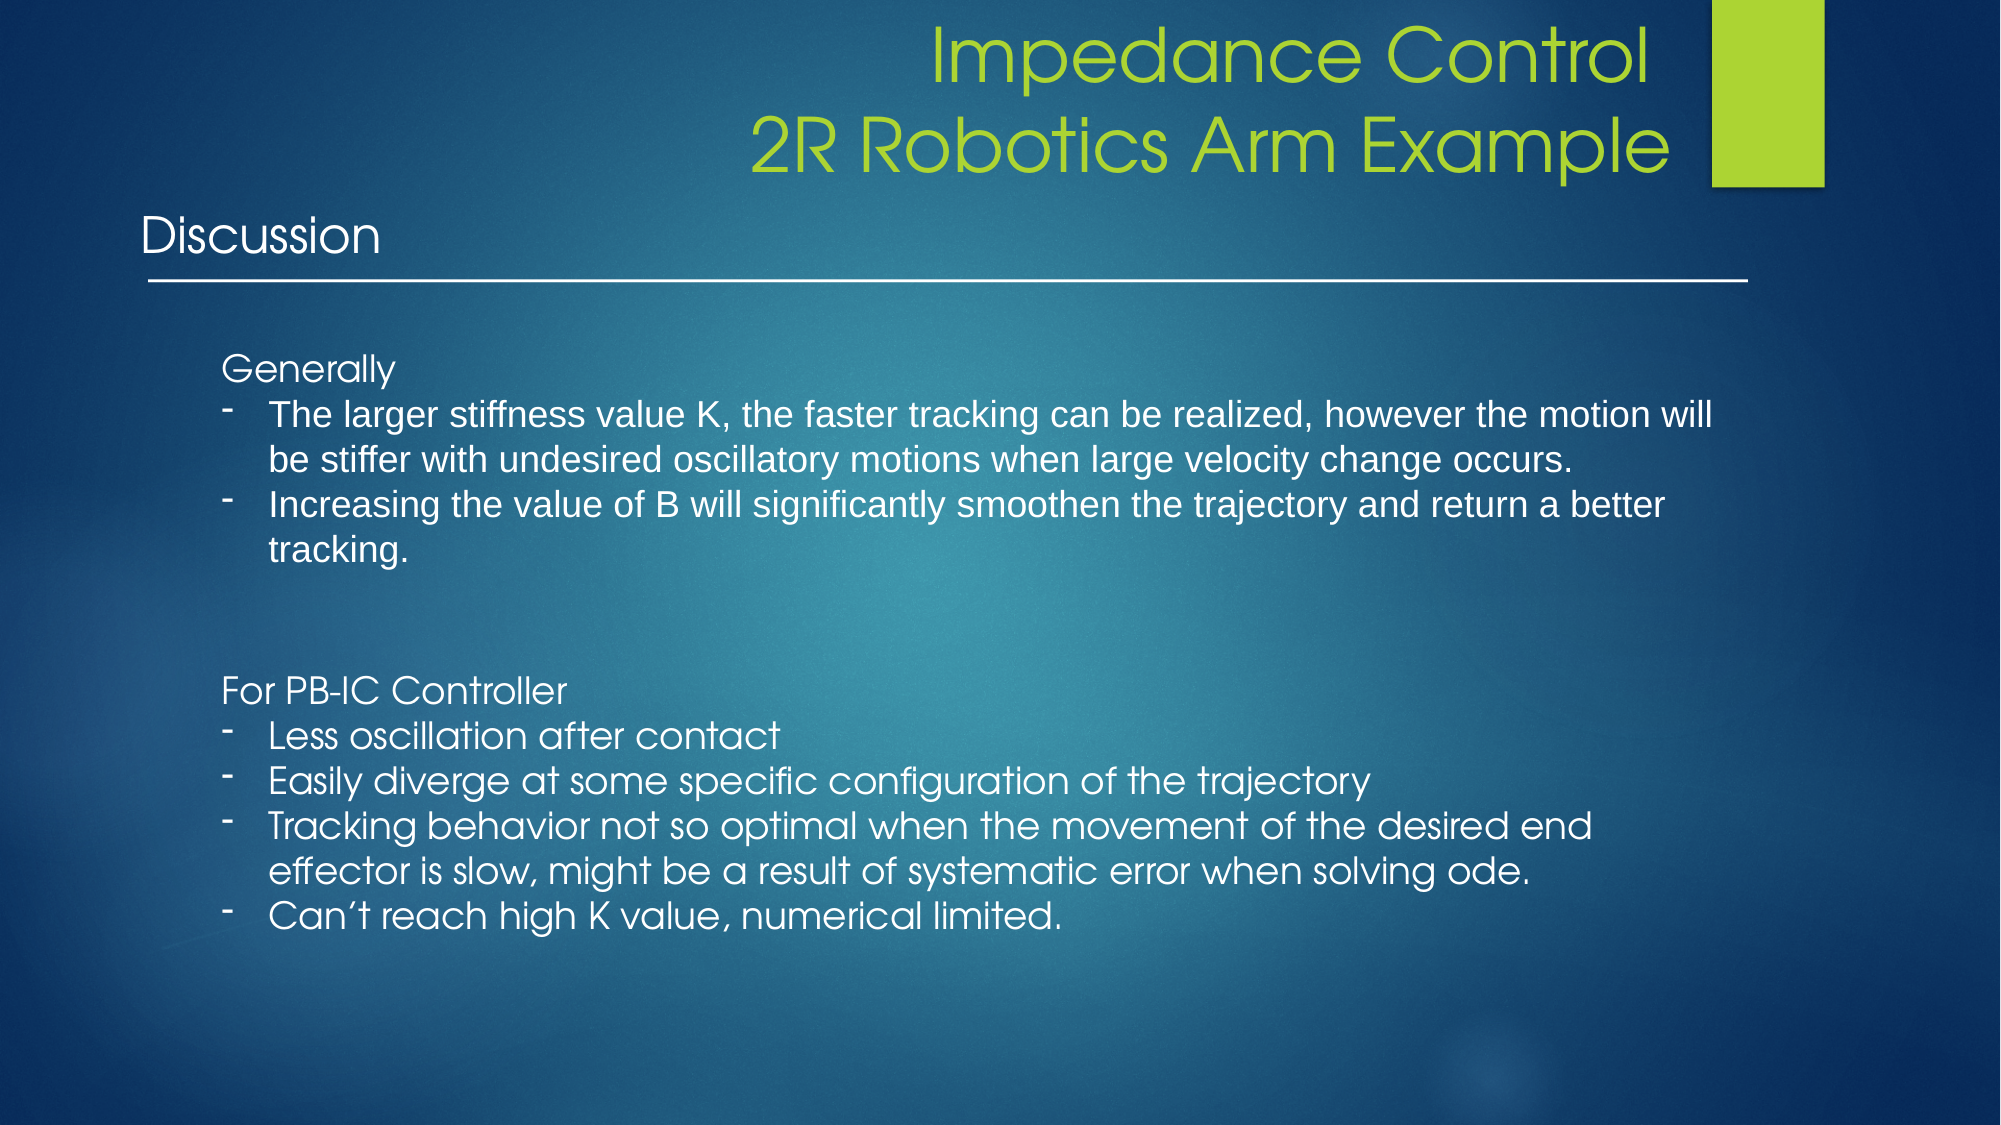

Impedance Control
 2R Robotics Arm Example
Discussion

________________________________________________________________

Generally
The larger stiffness value K, the faster tracking can be realized, however the motion will be stiffer with undesired oscillatory motions when large velocity change occurs.
Increasing the value of B will significantly smoothen the trajectory and return a better tracking.

For PB-IC Controller
Less oscillation after contact
Easily diverge at some specific configuration of the trajectory
Tracking behavior not so optimal when the movement of the desired end effector is slow, might be a result of systematic error when solving ode.
Can’t reach high K value, numerical limited.